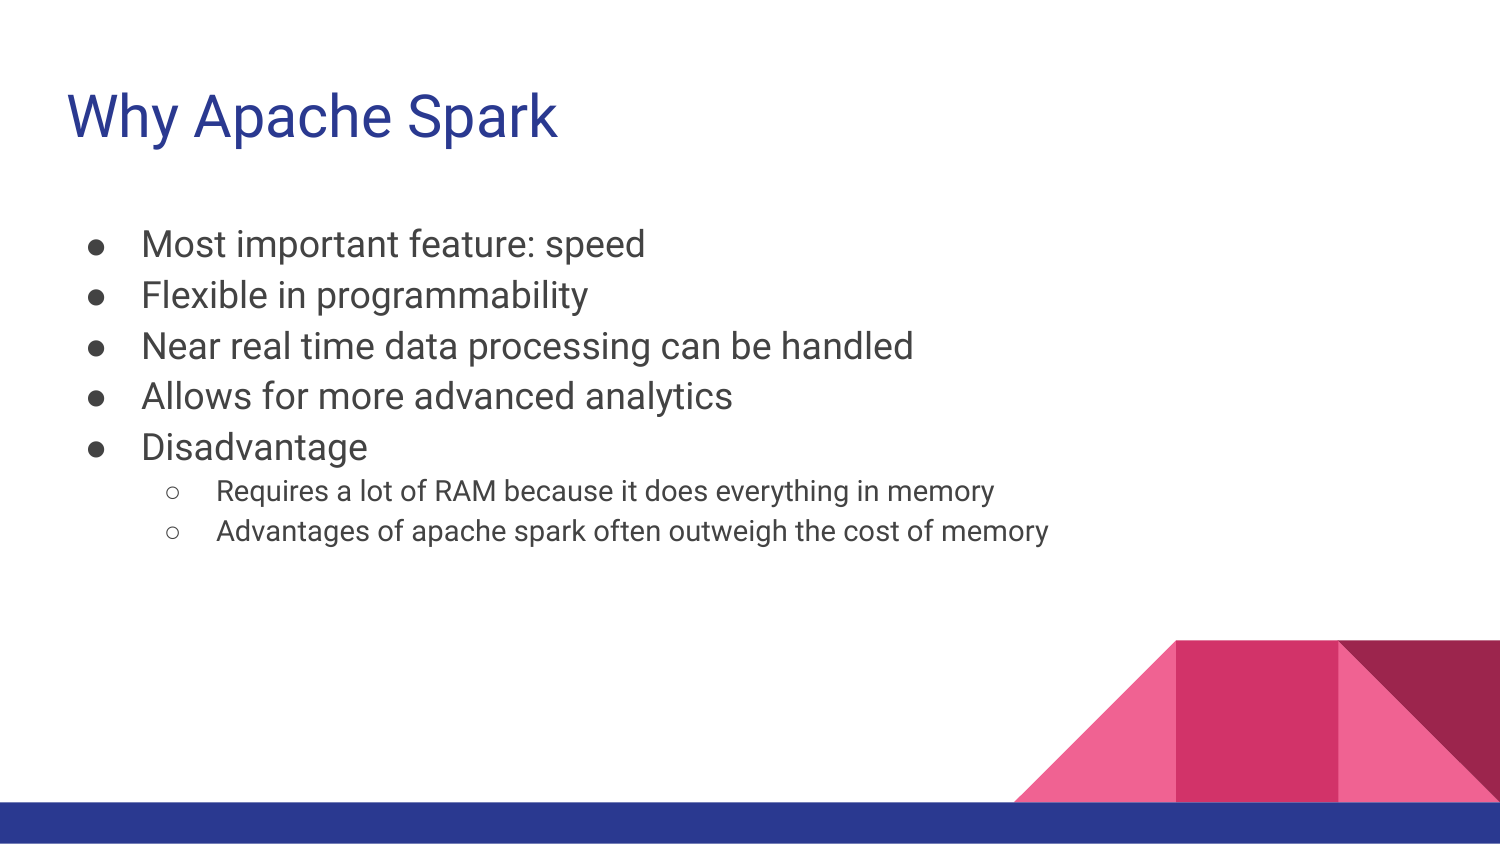

# Why Apache Spark
Most important feature: speed
Flexible in programmability
Near real time data processing can be handled
Allows for more advanced analytics
Disadvantage
Requires a lot of RAM because it does everything in memory
Advantages of apache spark often outweigh the cost of memory